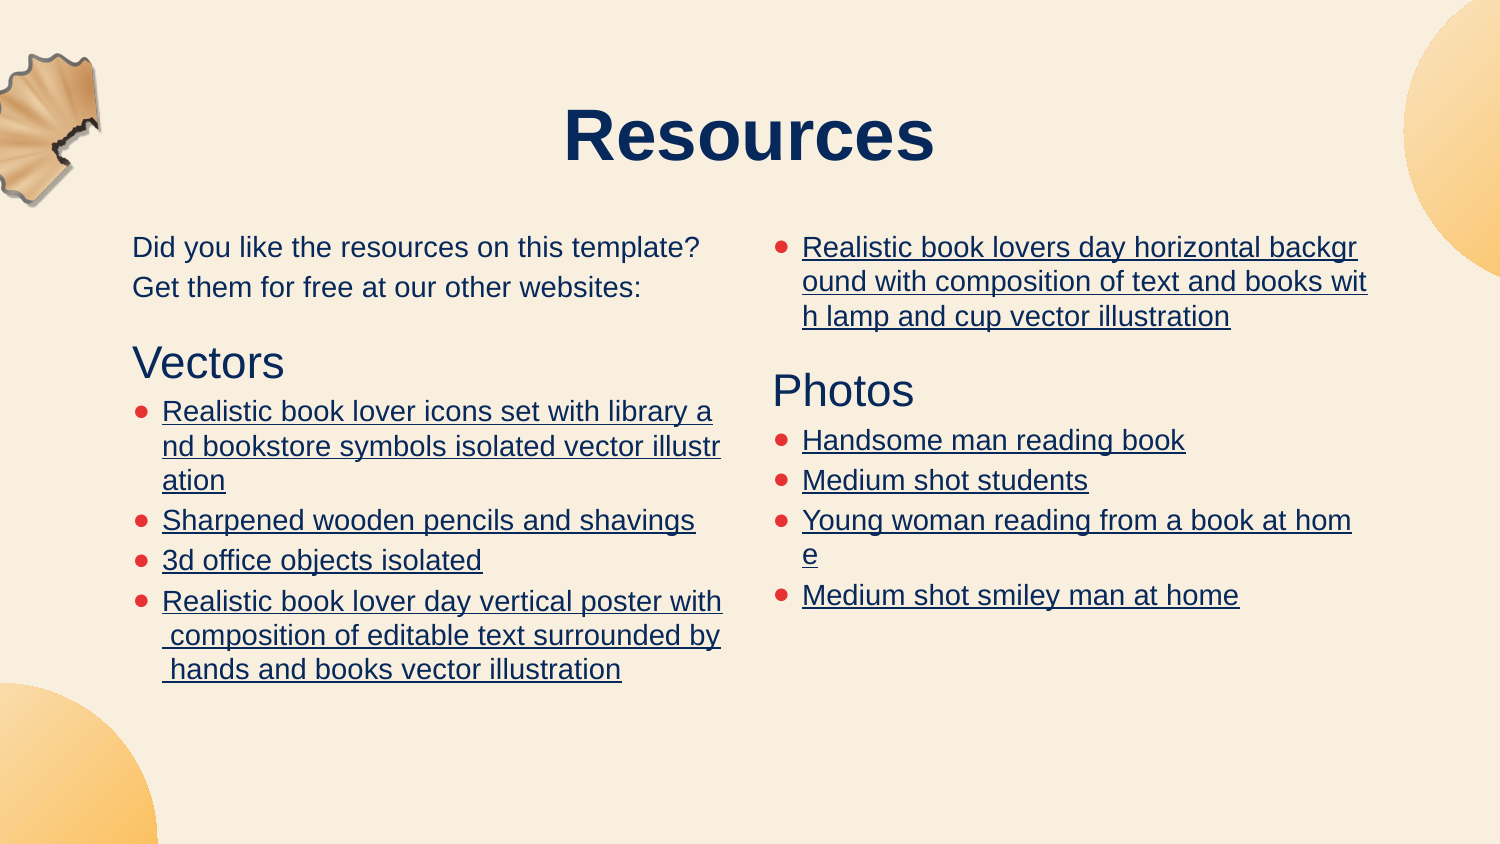

# Resources
Did you like the resources on this template? Get them for free at our other websites:
Vectors
Realistic book lover icons set with library and bookstore symbols isolated vector illustration
Sharpened wooden pencils and shavings
3d office objects isolated
Realistic book lover day vertical poster with composition of editable text surrounded by hands and books vector illustration
Realistic book lovers day horizontal background with composition of text and books with lamp and cup vector illustration
Photos
Handsome man reading book
Medium shot students
Young woman reading from a book at home
Medium shot smiley man at home